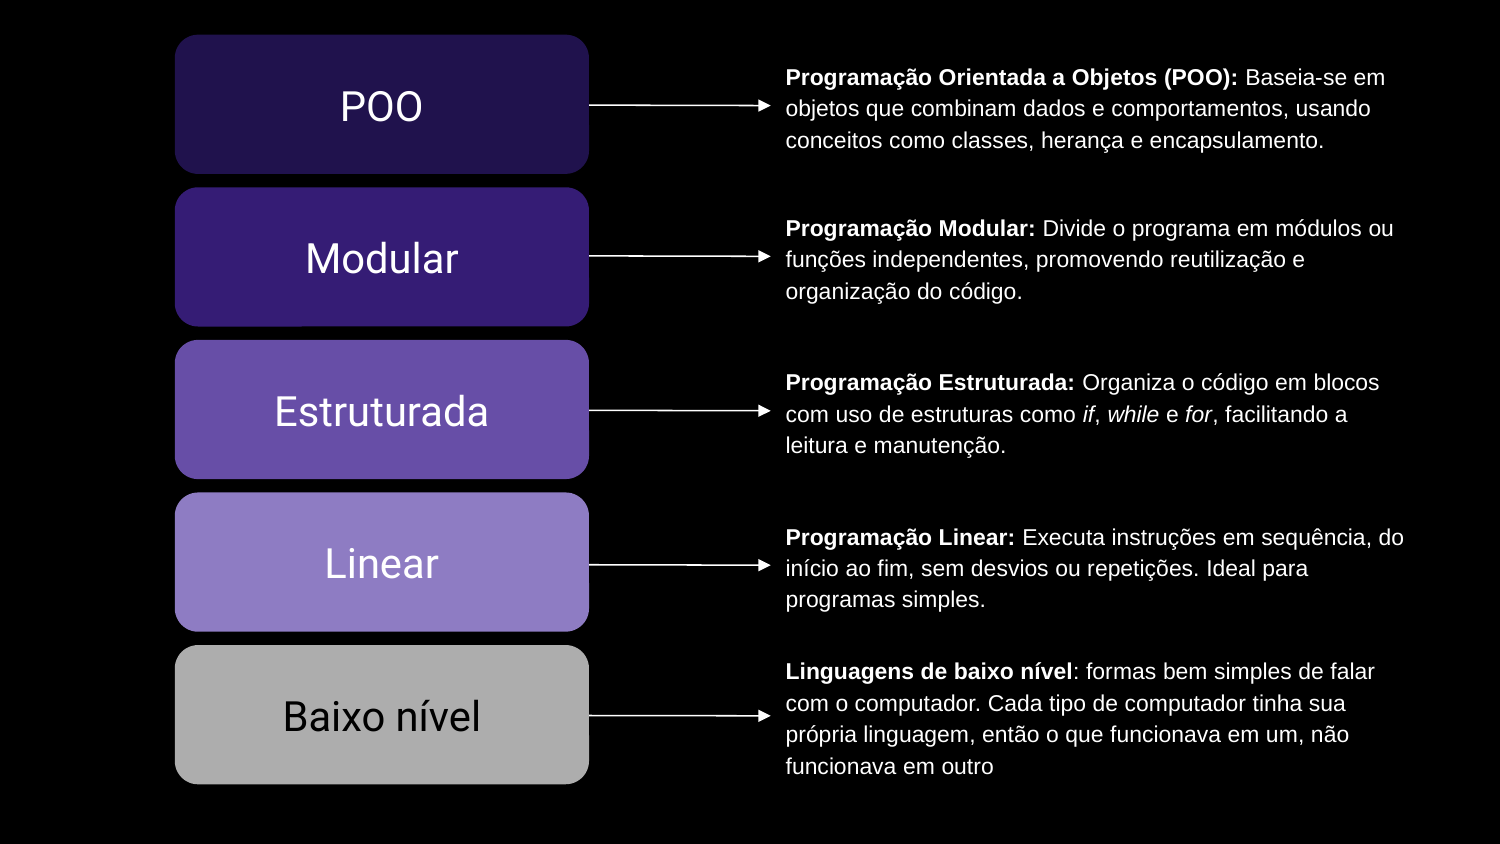

POO
Programação Orientada a Objetos (POO): Baseia-se em objetos que combinam dados e comportamentos, usando conceitos como classes, herança e encapsulamento.
Modular
Programação Modular: Divide o programa em módulos ou funções independentes, promovendo reutilização e organização do código.
Estruturada
Programação Estruturada: Organiza o código em blocos com uso de estruturas como if, while e for, facilitando a leitura e manutenção.
Linear
Programação Linear: Executa instruções em sequência, do início ao fim, sem desvios ou repetições. Ideal para programas simples.
Linguagens de baixo nível: formas bem simples de falar com o computador. Cada tipo de computador tinha sua própria linguagem, então o que funcionava em um, não funcionava em outro
Baixo nível